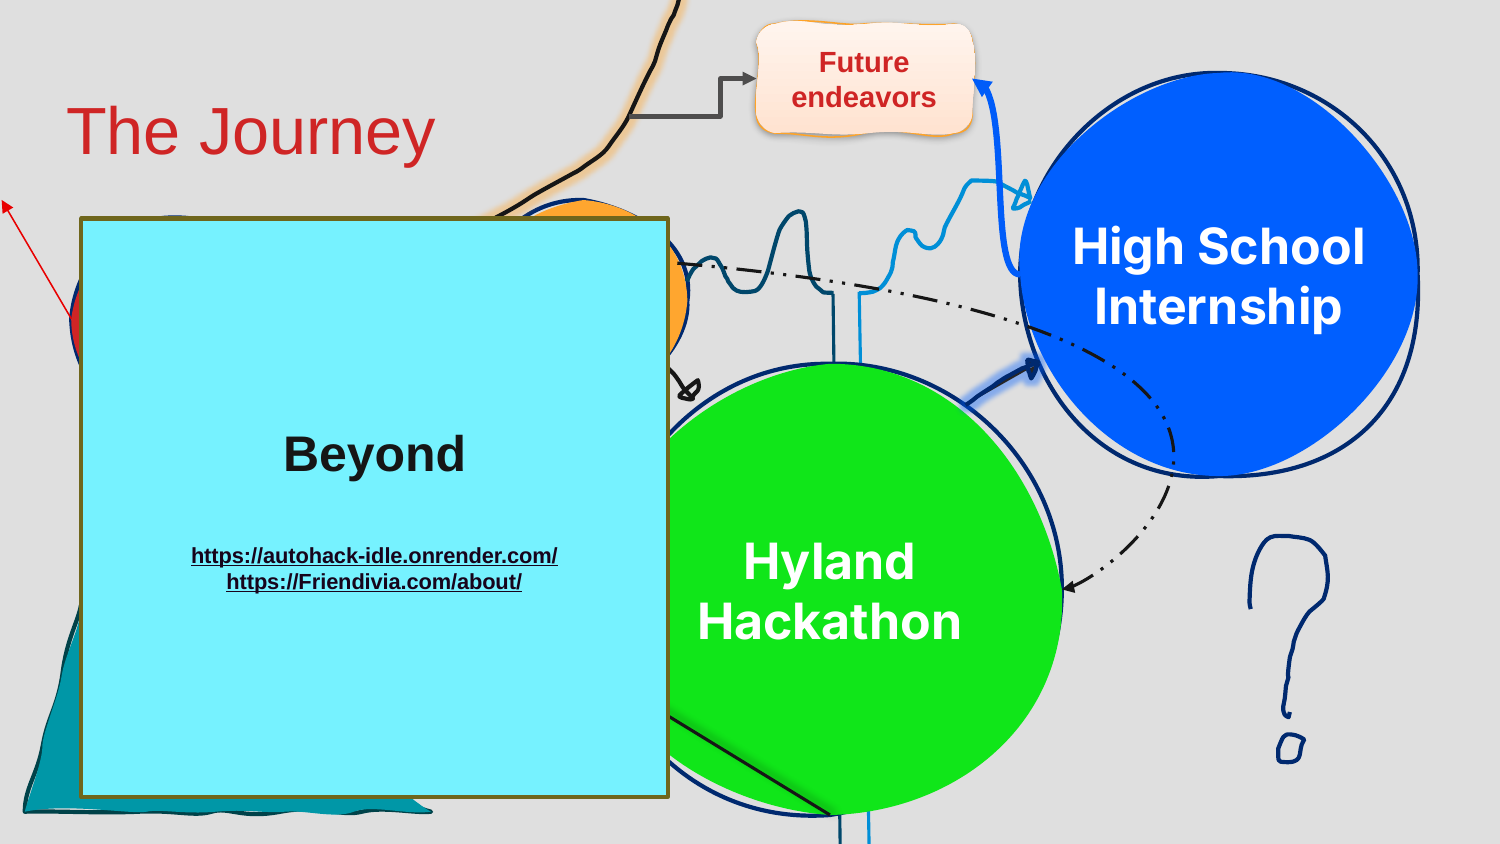

Future endeavors
# The Journey
High School Internship

Web 103

Web 101
Beyond

https://autohack-idle.onrender.com/
https://Friendivia.com/about/

Hyland Hackathon

Web 102

Previous experience